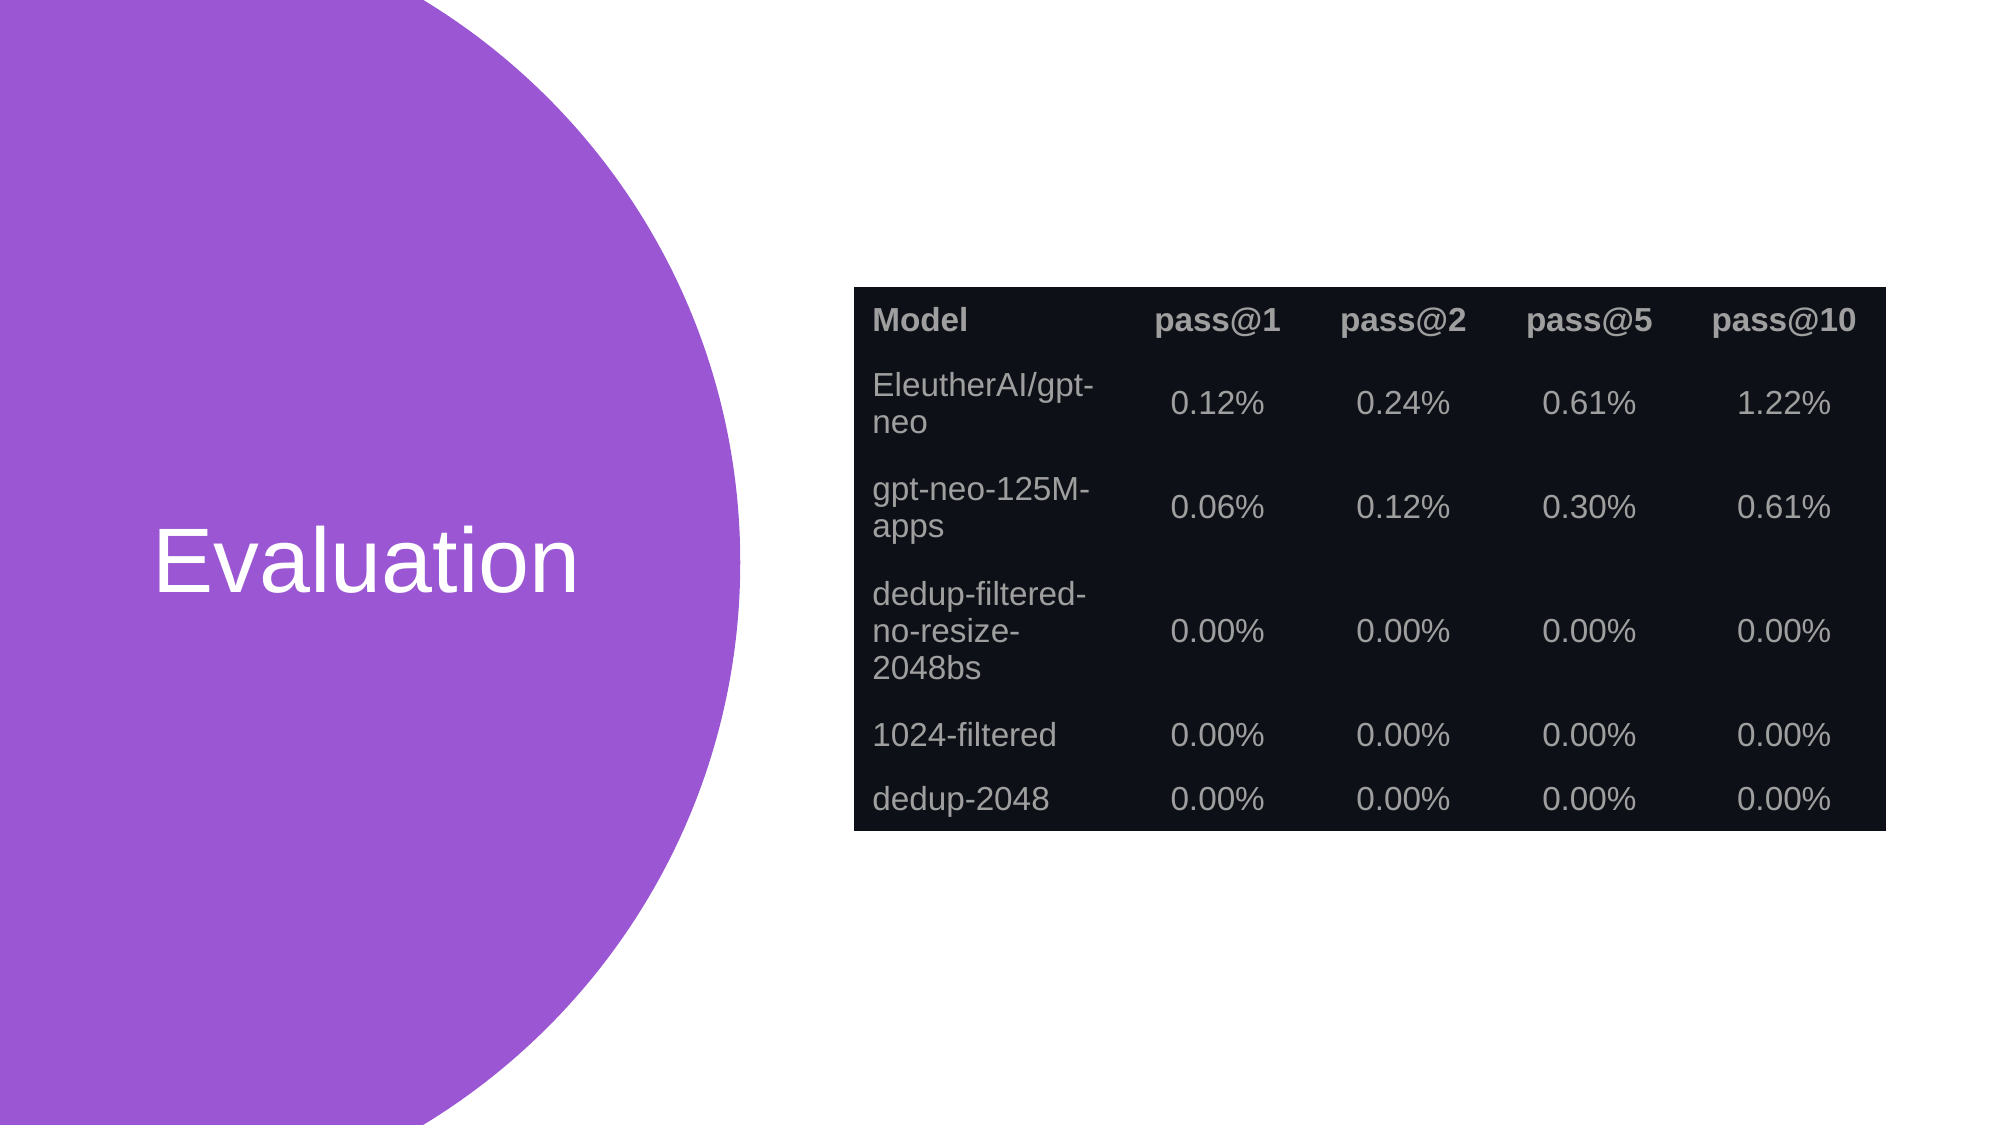

# Evaluation
| Model | pass@1 | pass@2 | pass@5 | pass@10 |
| --- | --- | --- | --- | --- |
| EleutherAI/gpt-neo | 0.12% | 0.24% | 0.61% | 1.22% |
| gpt-neo-125M-apps | 0.06% | 0.12% | 0.30% | 0.61% |
| dedup-filtered-no-resize-2048bs | 0.00% | 0.00% | 0.00% | 0.00% |
| 1024-filtered | 0.00% | 0.00% | 0.00% | 0.00% |
| dedup-2048 | 0.00% | 0.00% | 0.00% | 0.00% |